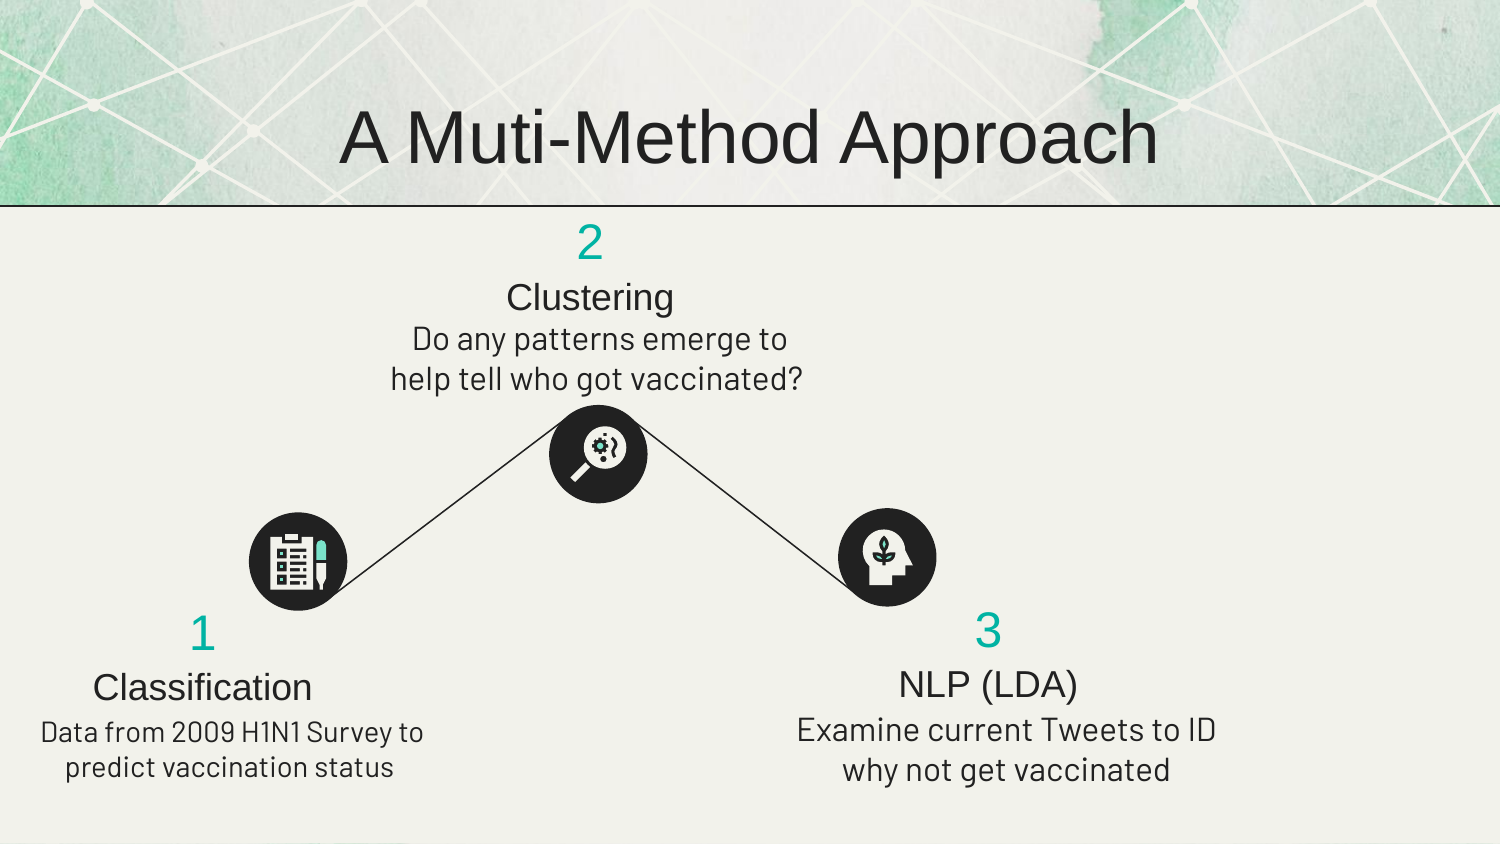

# A Muti-Method Approach
2
Clustering
Do any patterns emerge to help tell who got vaccinated?

3
1
NLP (LDA)
Classification
Examine current Tweets to ID why not get vaccinated
Data from 2009 H1N1 Survey to predict vaccination status